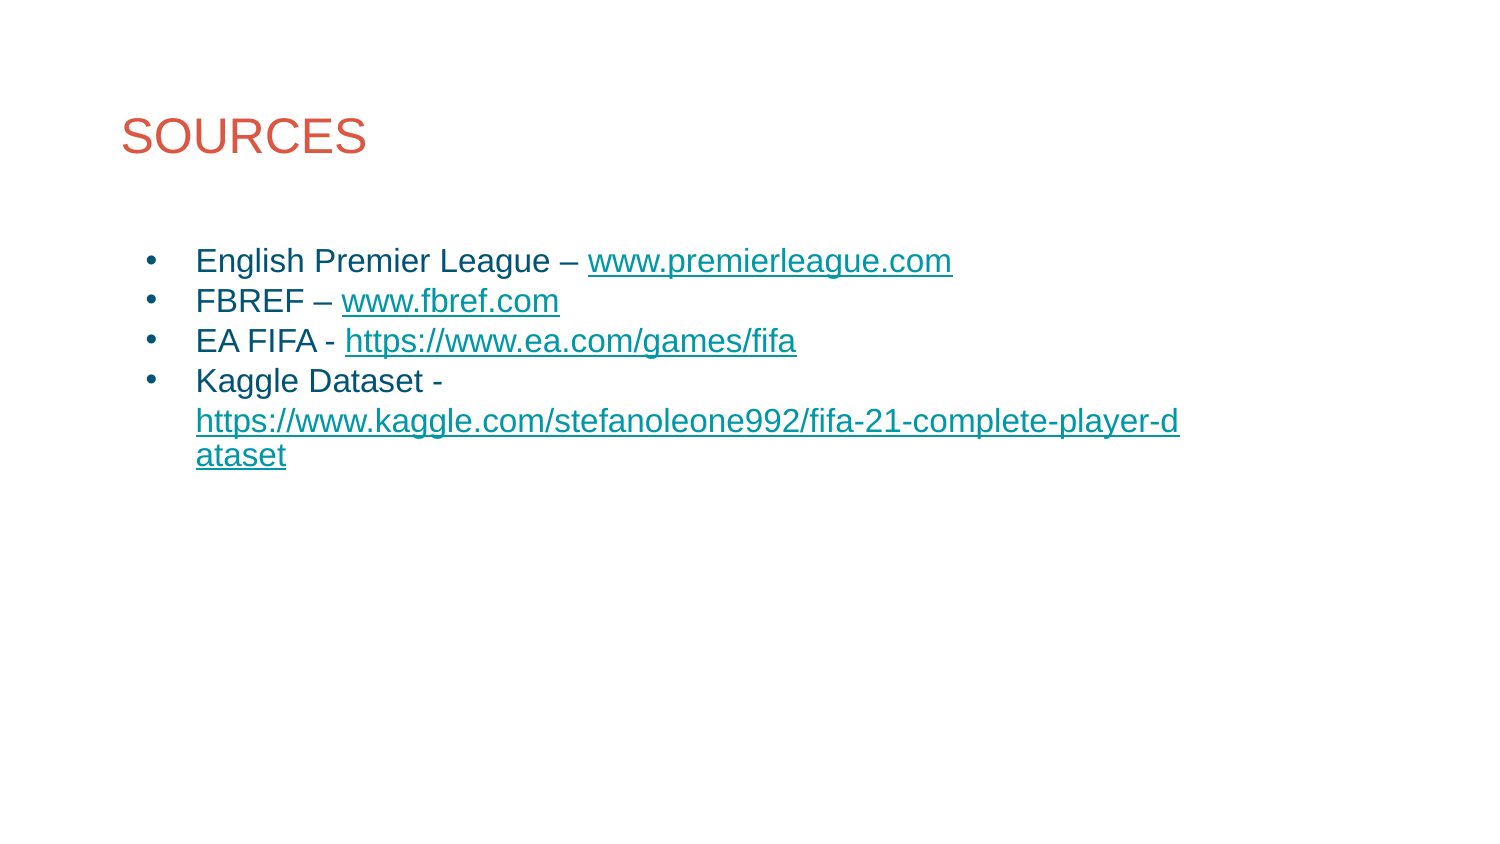

# SOURCES
English Premier League – www.premierleague.com
FBREF – www.fbref.com
EA FIFA - https://www.ea.com/games/fifa
Kaggle Dataset - https://www.kaggle.com/stefanoleone992/fifa-21-complete-player-dataset